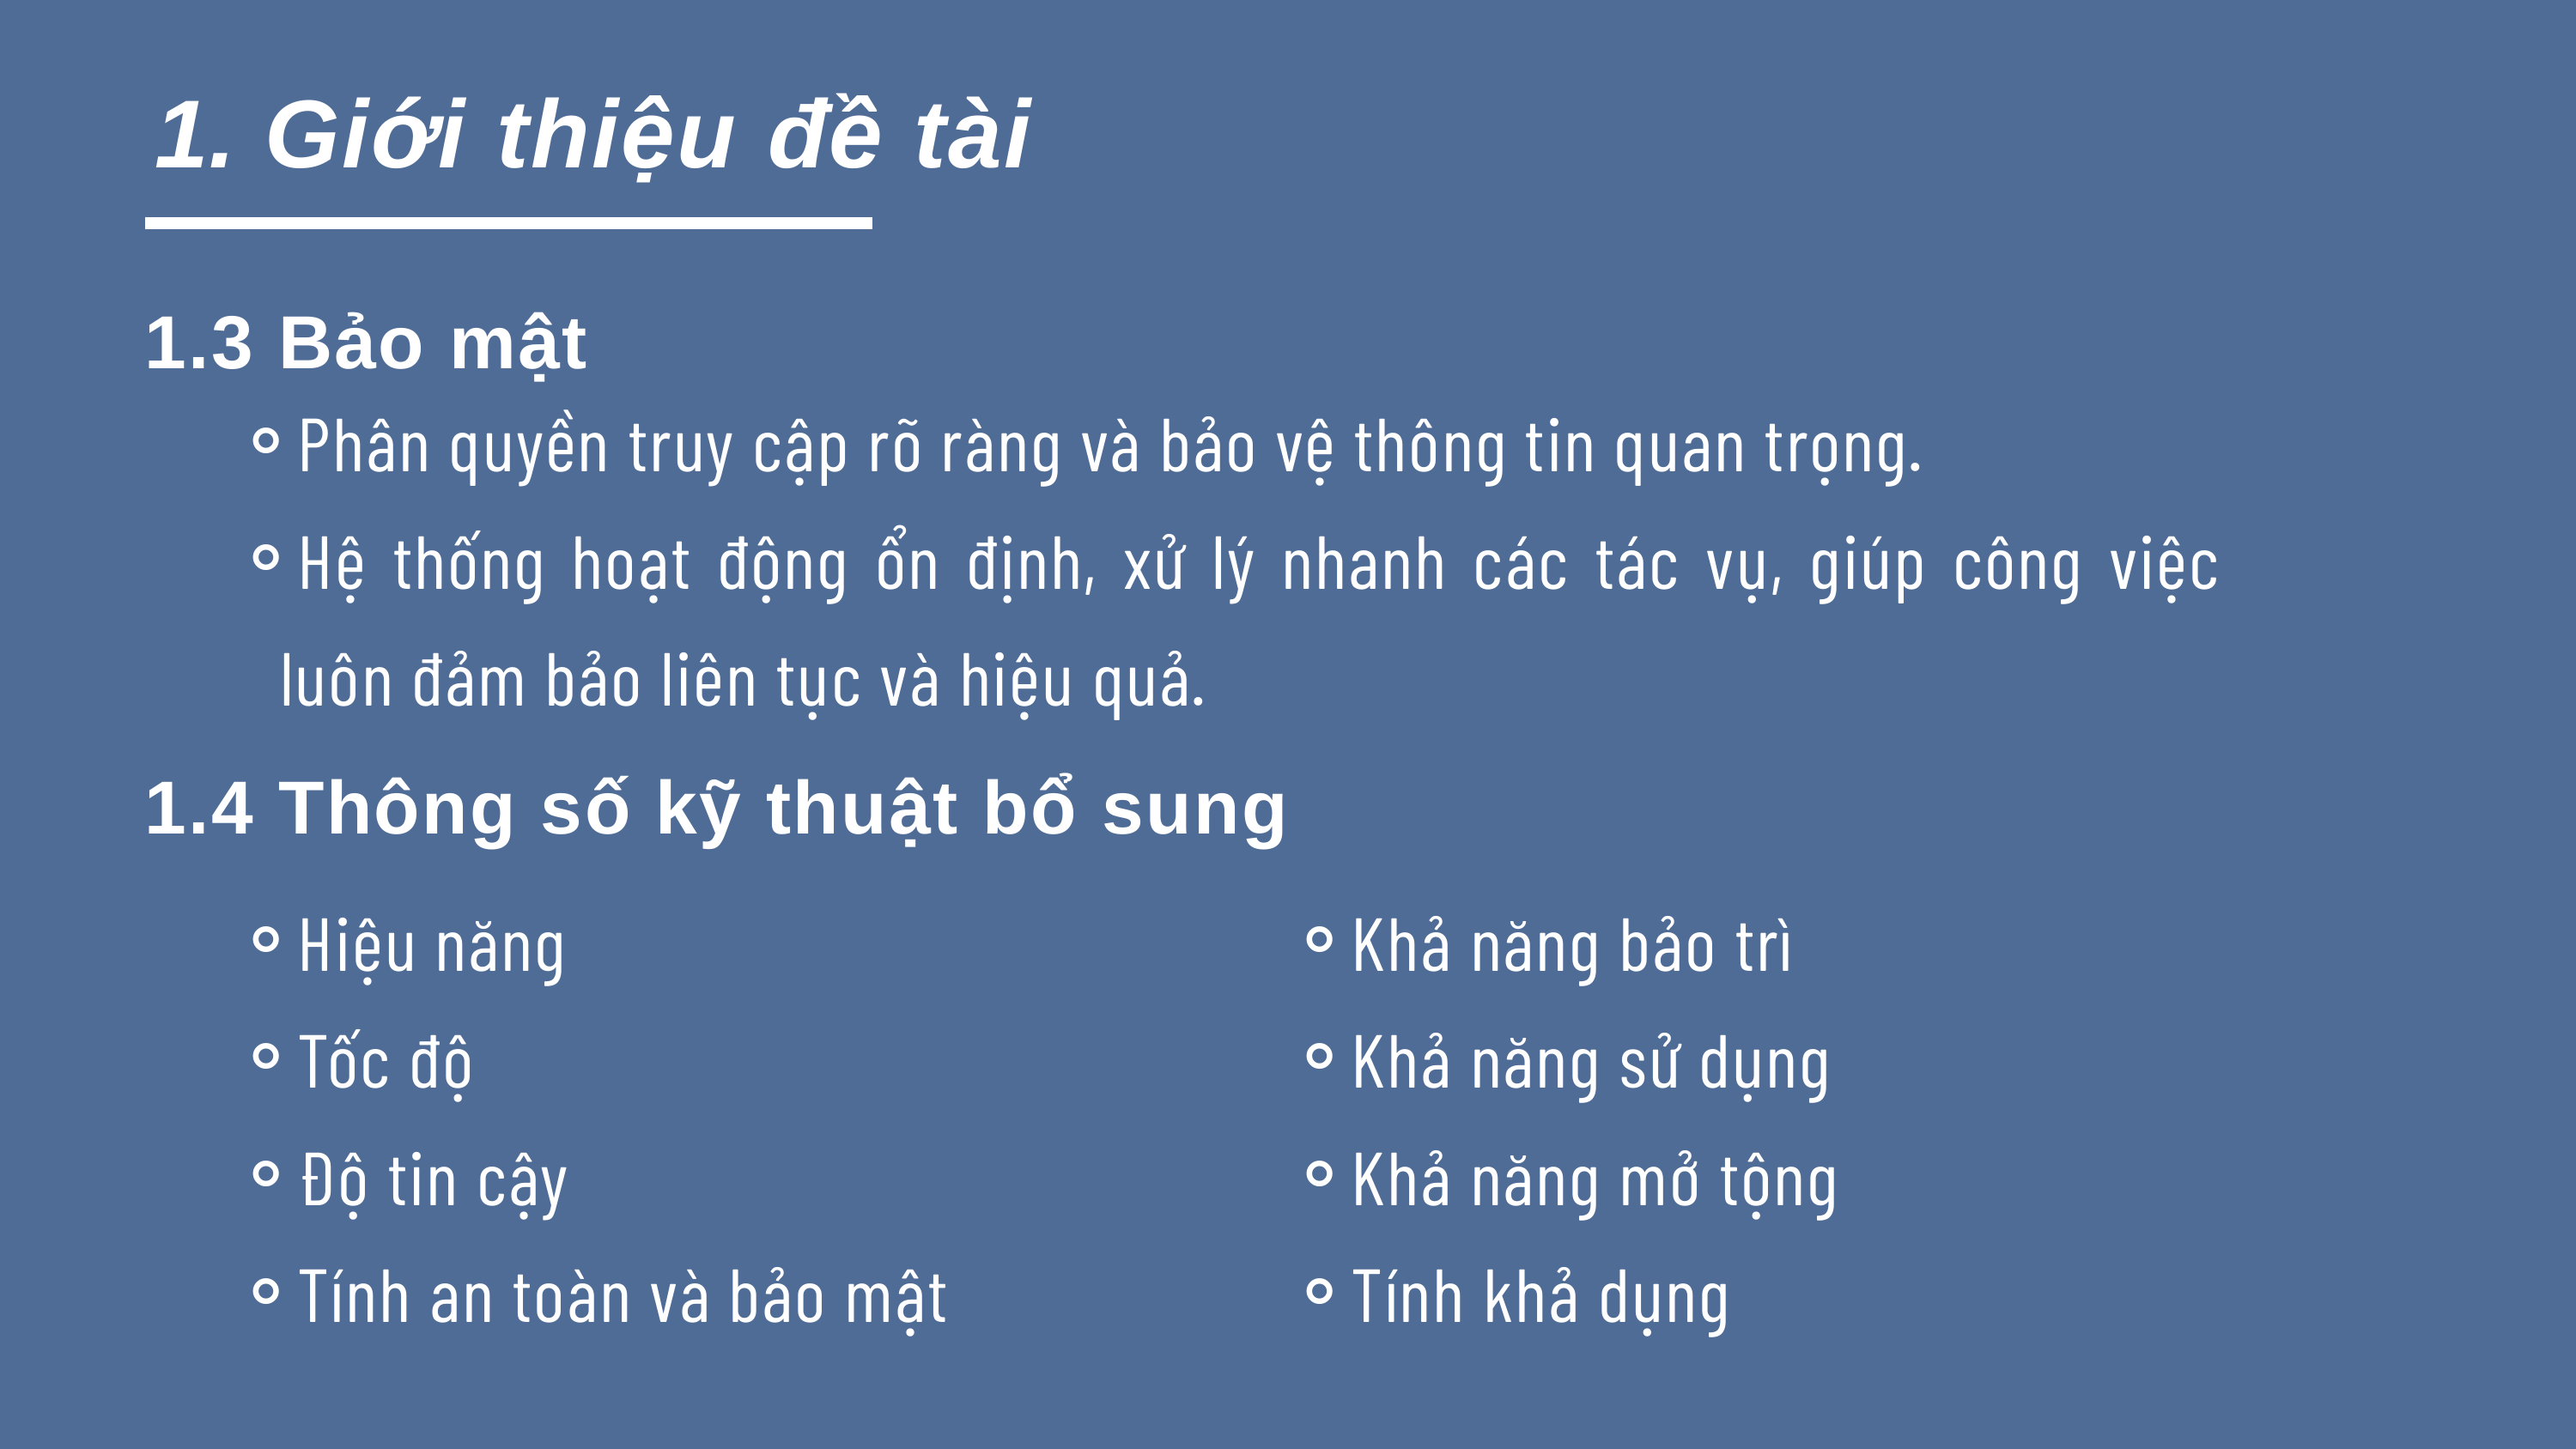

Giới thiệu đề tài

1.3 Bảo mật

Phân quyền truy cập rõ ràng và bảo vệ thông tin quan trọng.
Hệ thống hoạt động ổn định, xử lý nhanh các tác vụ, giúp công việc luôn đảm bảo liên tục và hiệu quả.

1.4 Thông số kỹ thuật bổ sung

Hiệu năng
Tốc độ
Độ tin cậy
Tính an toàn và bảo mật

Khả năng bảo trì
Khả năng sử dụng
Khả năng mở tộng
Tính khả dụng